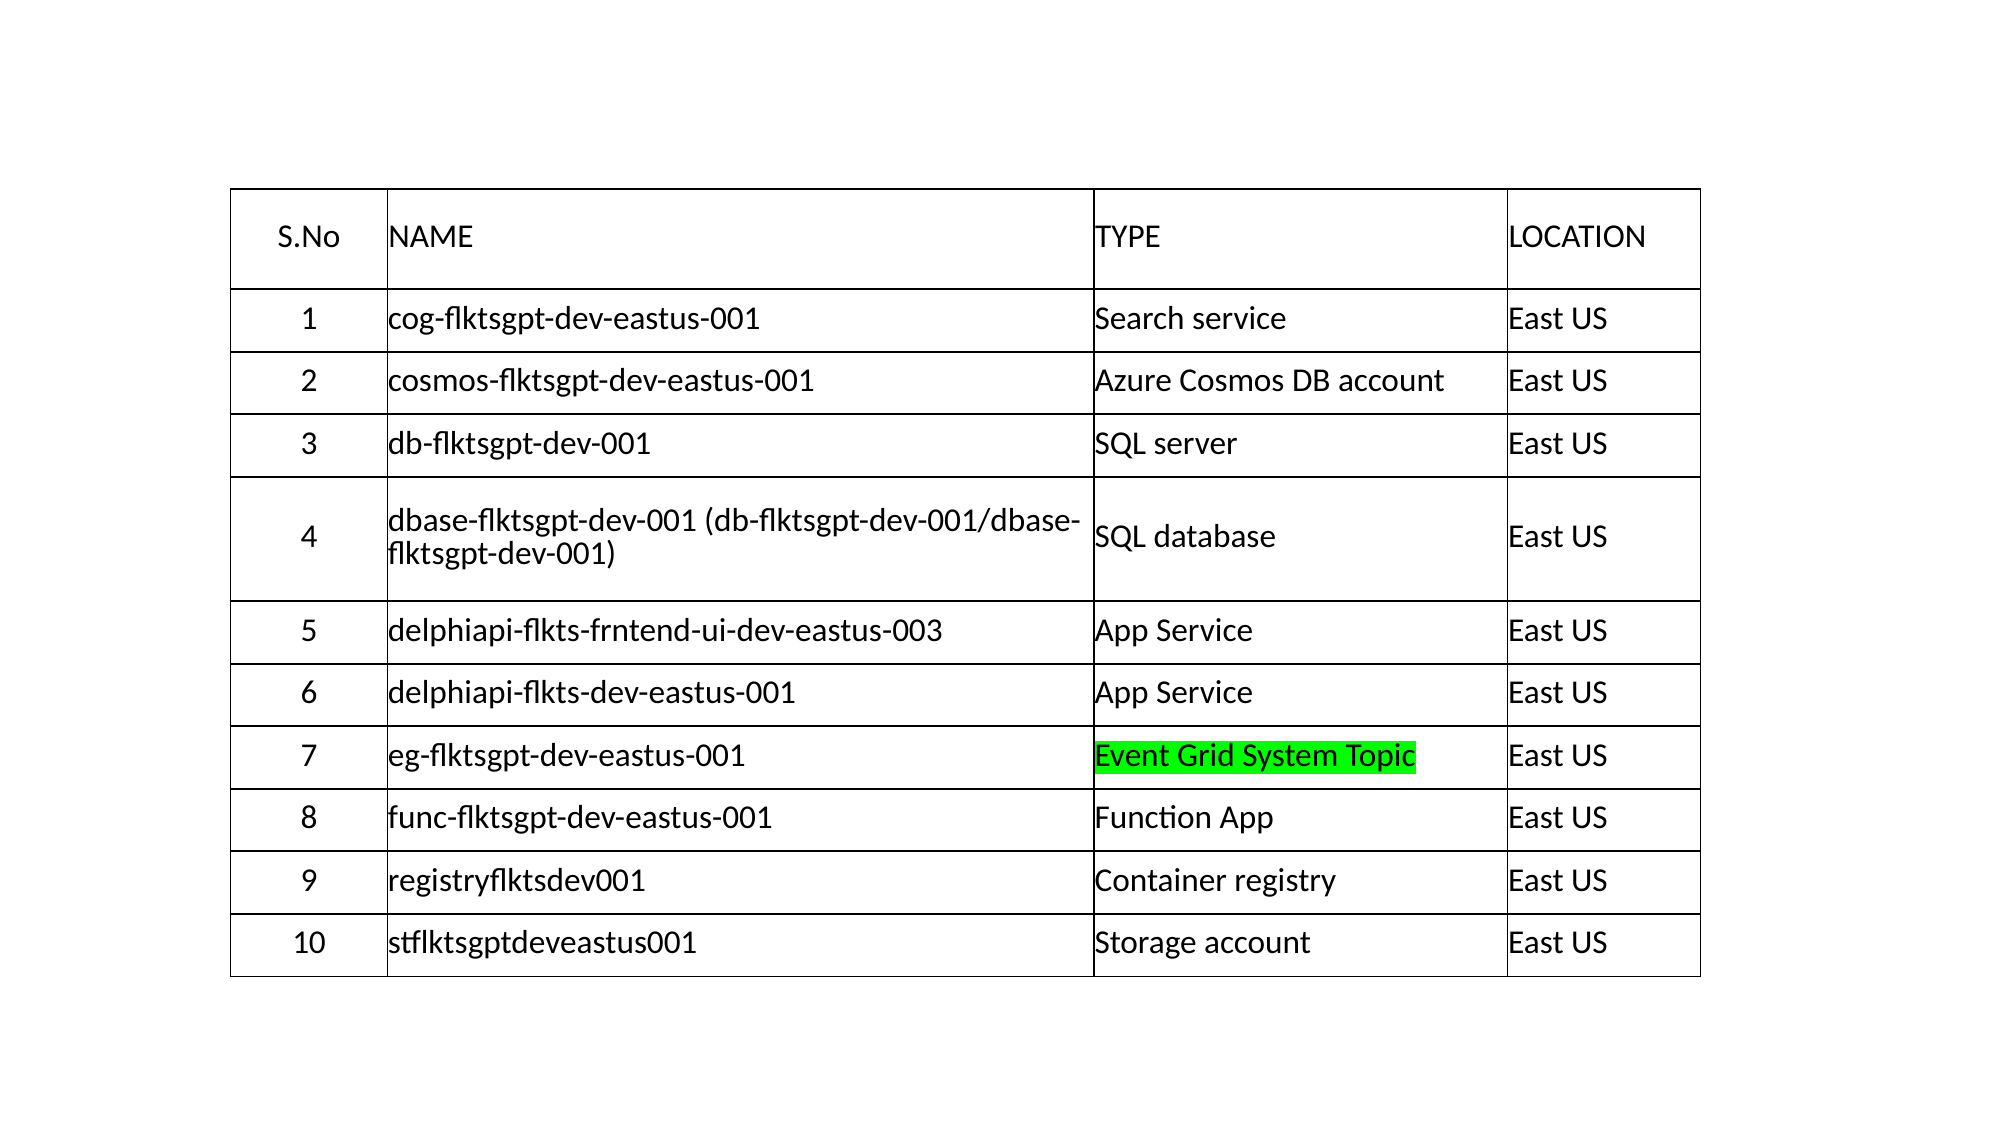

| S.No | NAME | TYPE | LOCATION |
| --- | --- | --- | --- |
| 1 | cog-flktsgpt-dev-eastus-001 | Search service | East US |
| 2 | cosmos-flktsgpt-dev-eastus-001 | Azure Cosmos DB account | East US |
| 3 | db-flktsgpt-dev-001 | SQL server | East US |
| 4 | dbase-flktsgpt-dev-001 (db-flktsgpt-dev-001/dbase-flktsgpt-dev-001) | SQL database | East US |
| 5 | delphiapi-flkts-frntend-ui-dev-eastus-003 | App Service | East US |
| 6 | delphiapi-flkts-dev-eastus-001 | App Service | East US |
| 7 | eg-flktsgpt-dev-eastus-001 | Event Grid System Topic | East US |
| 8 | func-flktsgpt-dev-eastus-001 | Function App | East US |
| 9 | registryflktsdev001 | Container registry | East US |
| 10 | stflktsgptdeveastus001 | Storage account | East US |